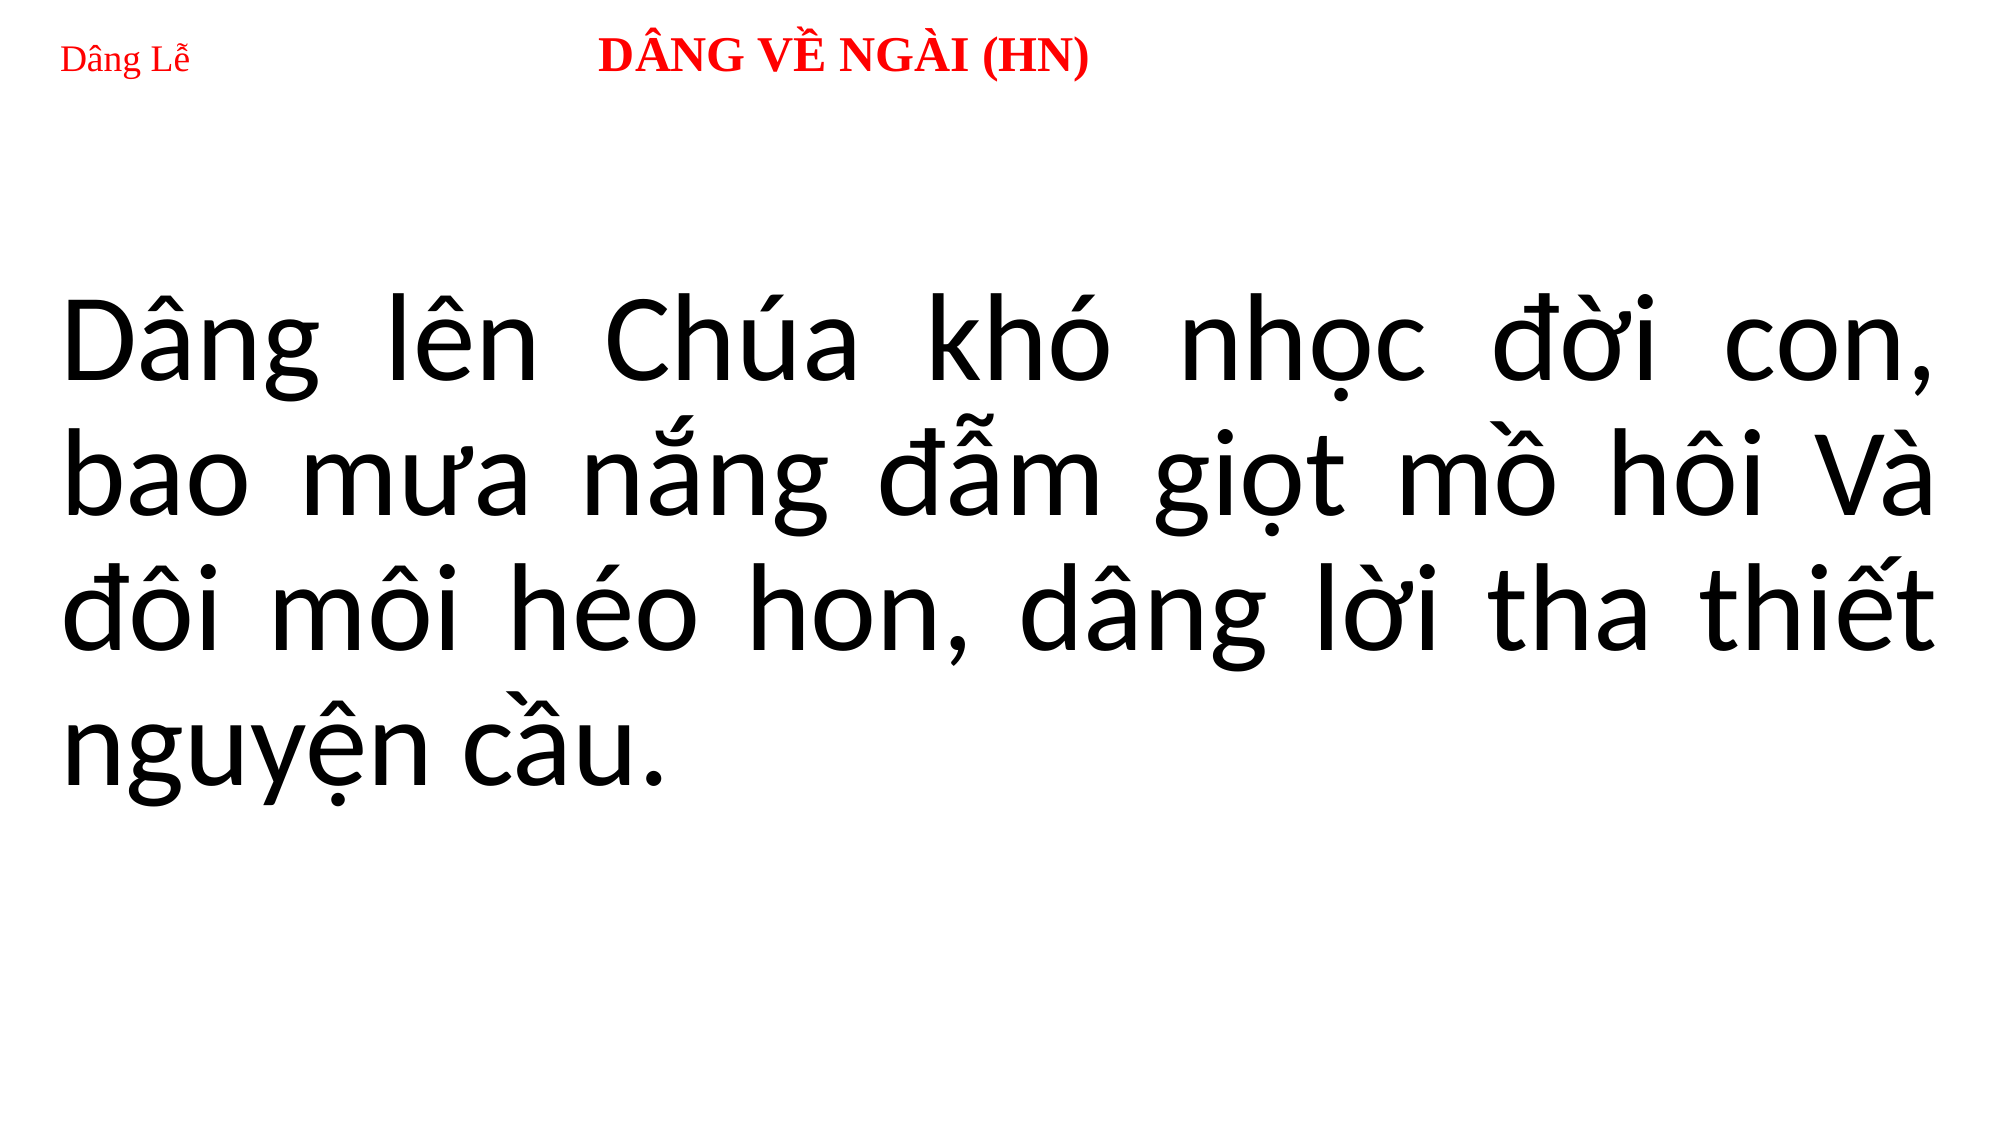

# Dâng Lễ                                           DÂNG VỀ NGÀI (HN)
Dâng lên Chúa khó nhọc đời con, bao mưa nắng đẫm giọt mồ hôi Và đôi môi héo hon, dâng lời tha thiết nguyện cầu.